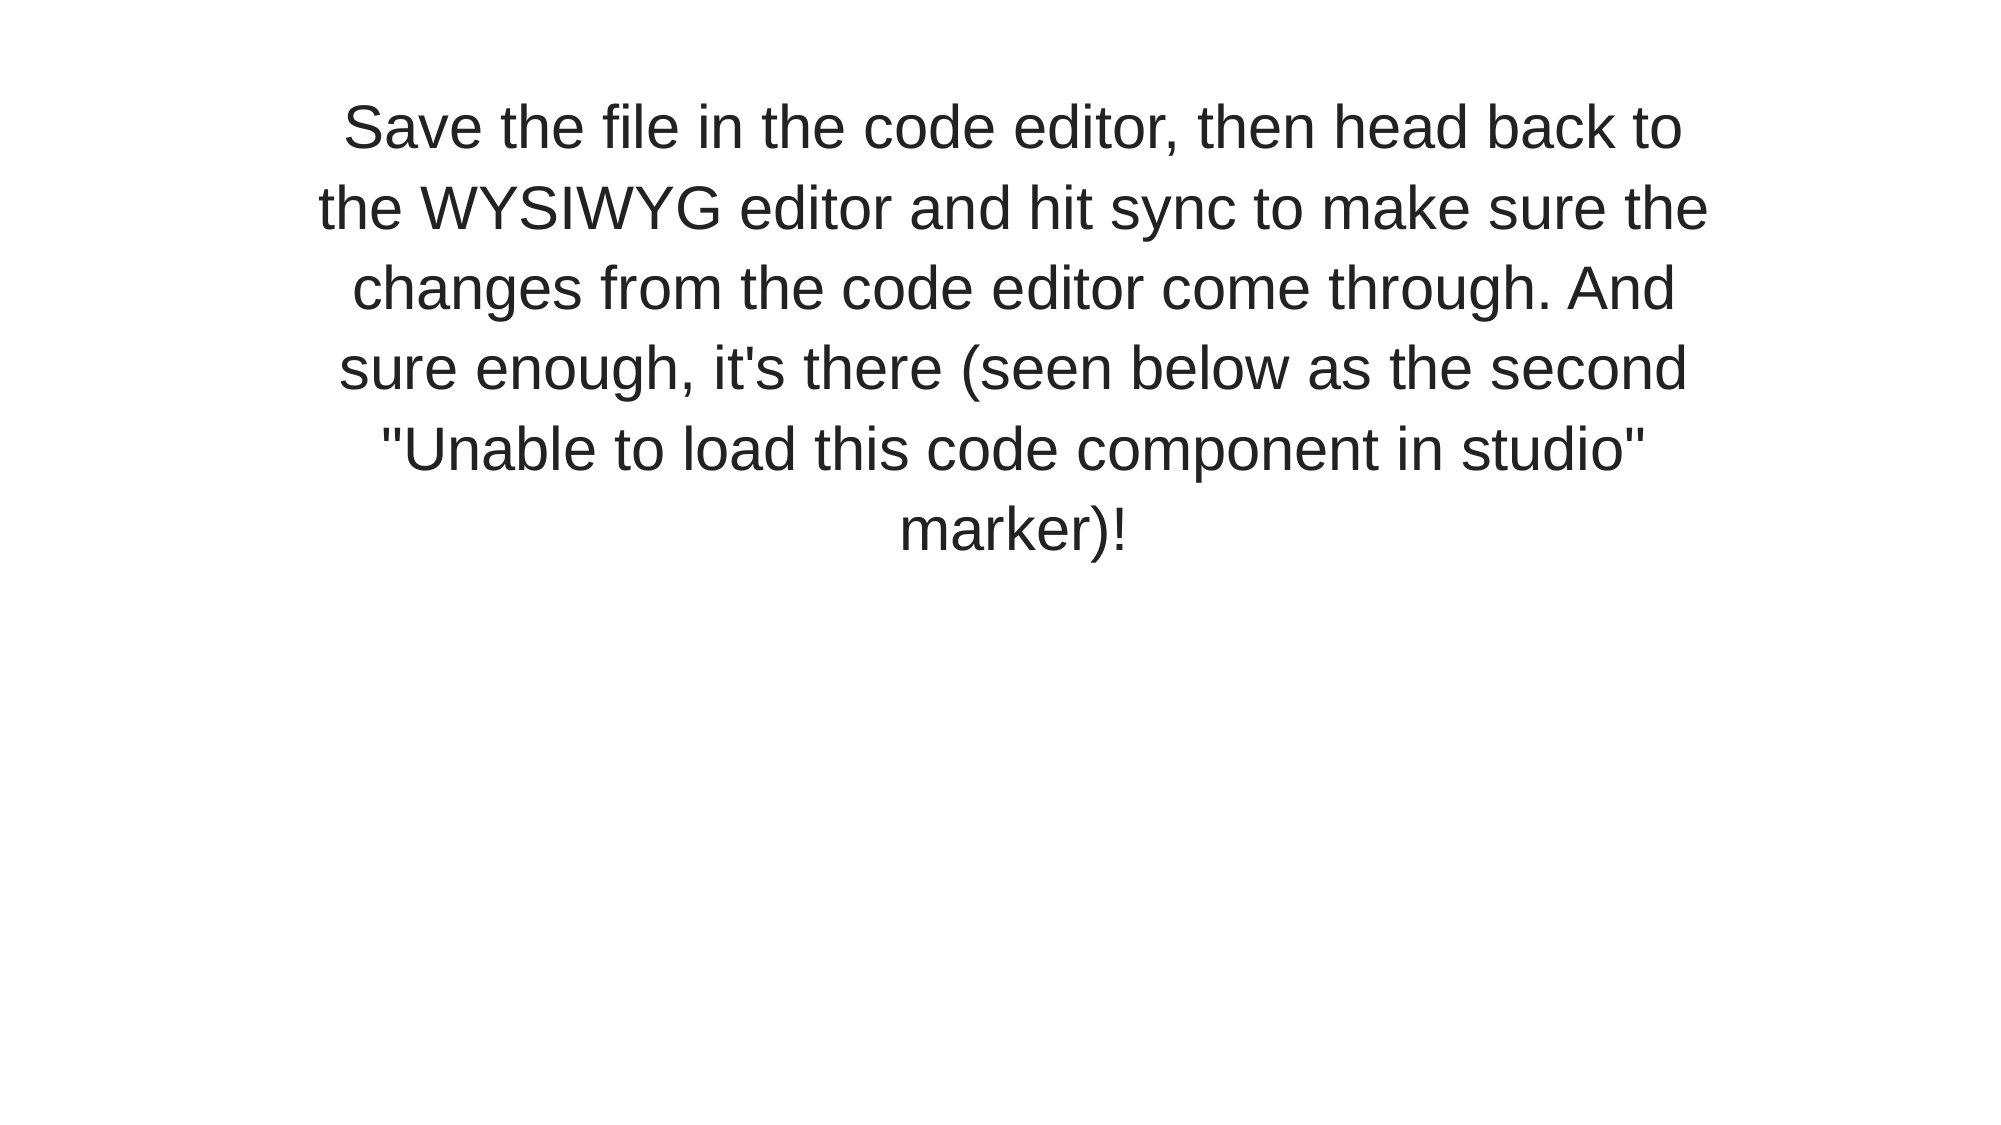

Save the file in the code editor, then head back to the WYSIWYG editor and hit sync to make sure the changes from the code editor come through. And sure enough, it's there (seen below as the second "Unable to load this code component in studio" marker)!